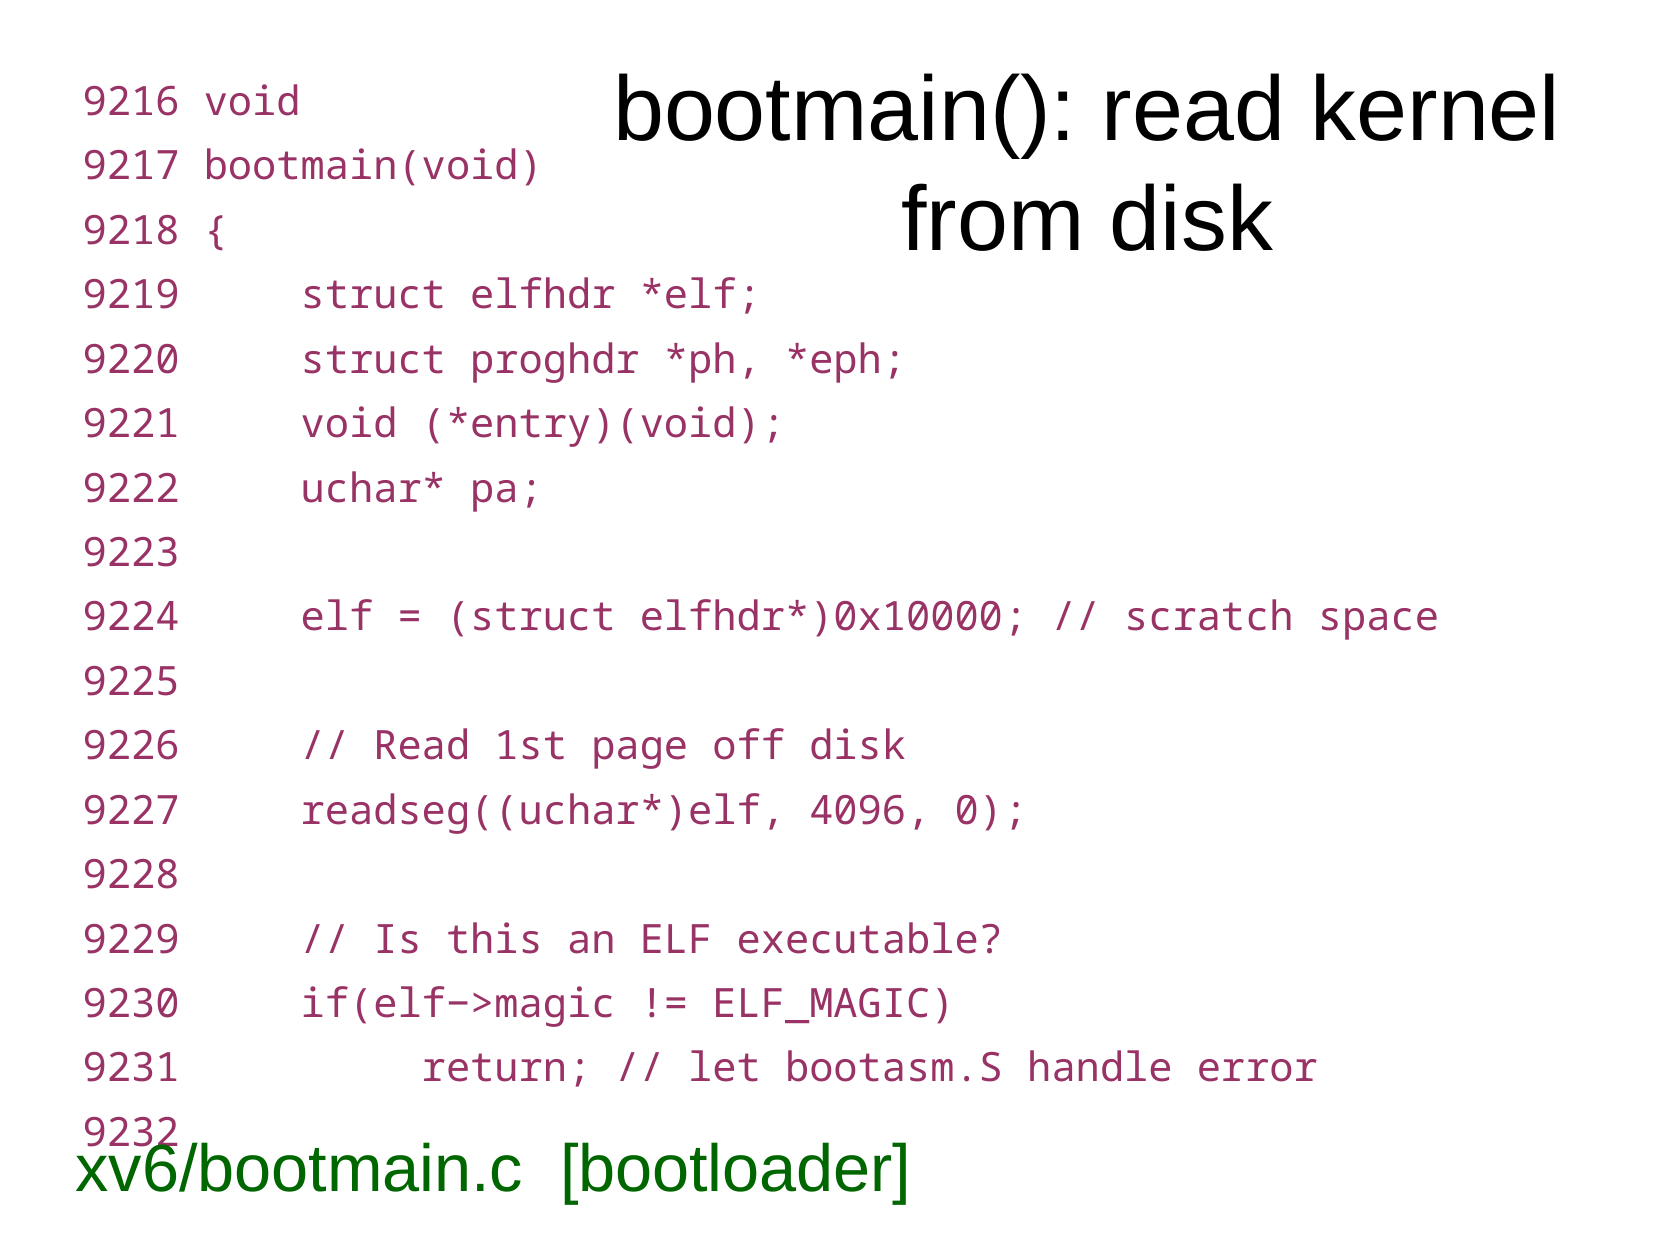

bootmain(): read kernel from disk
9216 void
9217 bootmain(void)
9218 {
9219     struct elfhdr *elf;
9220     struct proghdr *ph, *eph;
9221     void (*entry)(void);
9222     uchar* pa;
9223
9224     elf = (struct elfhdr*)0x10000; // scratch space
9225
9226     // Read 1st page off disk
9227     readseg((uchar*)elf, 4096, 0);
9228
9229     // Is this an ELF executable?
9230     if(elf−>magic != ELF_MAGIC)
9231          return; // let bootasm.S handle error
9232

xv6/bootmain.c  [bootloader]